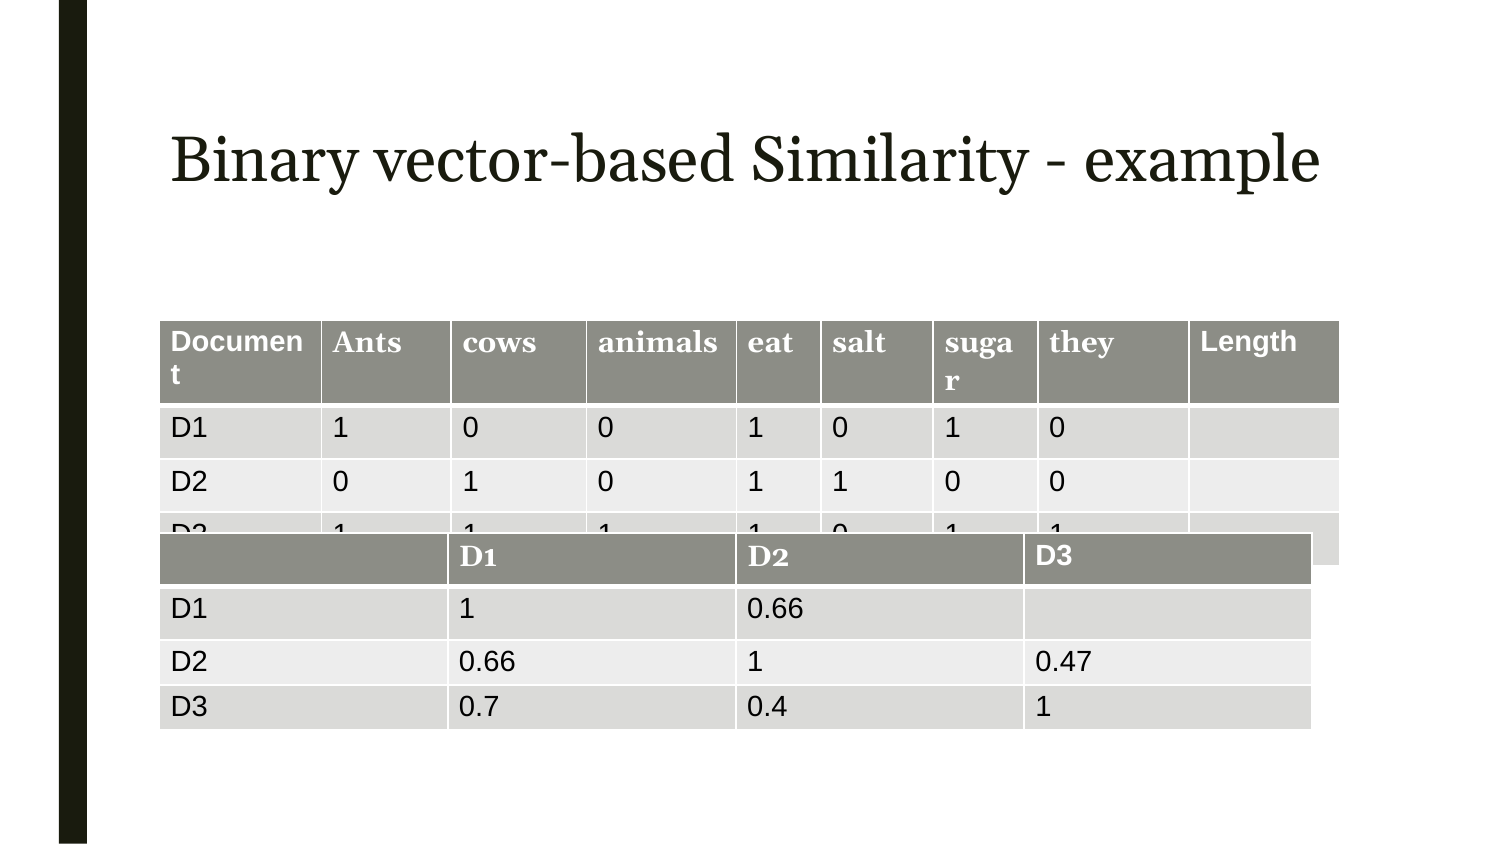

# Binary vector-based Similarity - example
| Document | Ants | cows | animals | eat | salt | sugar | they | Length |
| --- | --- | --- | --- | --- | --- | --- | --- | --- |
| D1 | 1 | 0 | 0 | 1 | 0 | 1 | 0 |  |
| D2 | 0 | 1 | 0 | 1 | 1 | 0 | 0 |  |
| D3 | 1 | 1 | 1 | 1 | 0 | 1 | 1 |  |
|  | D1 | D2 | D3 |
| --- | --- | --- | --- |
| D1 | 1 | 0.66 |  |
| D2 | 0.66 | 1 | 0.47 |
| D3 | 0.7 | 0.4 | 1 |